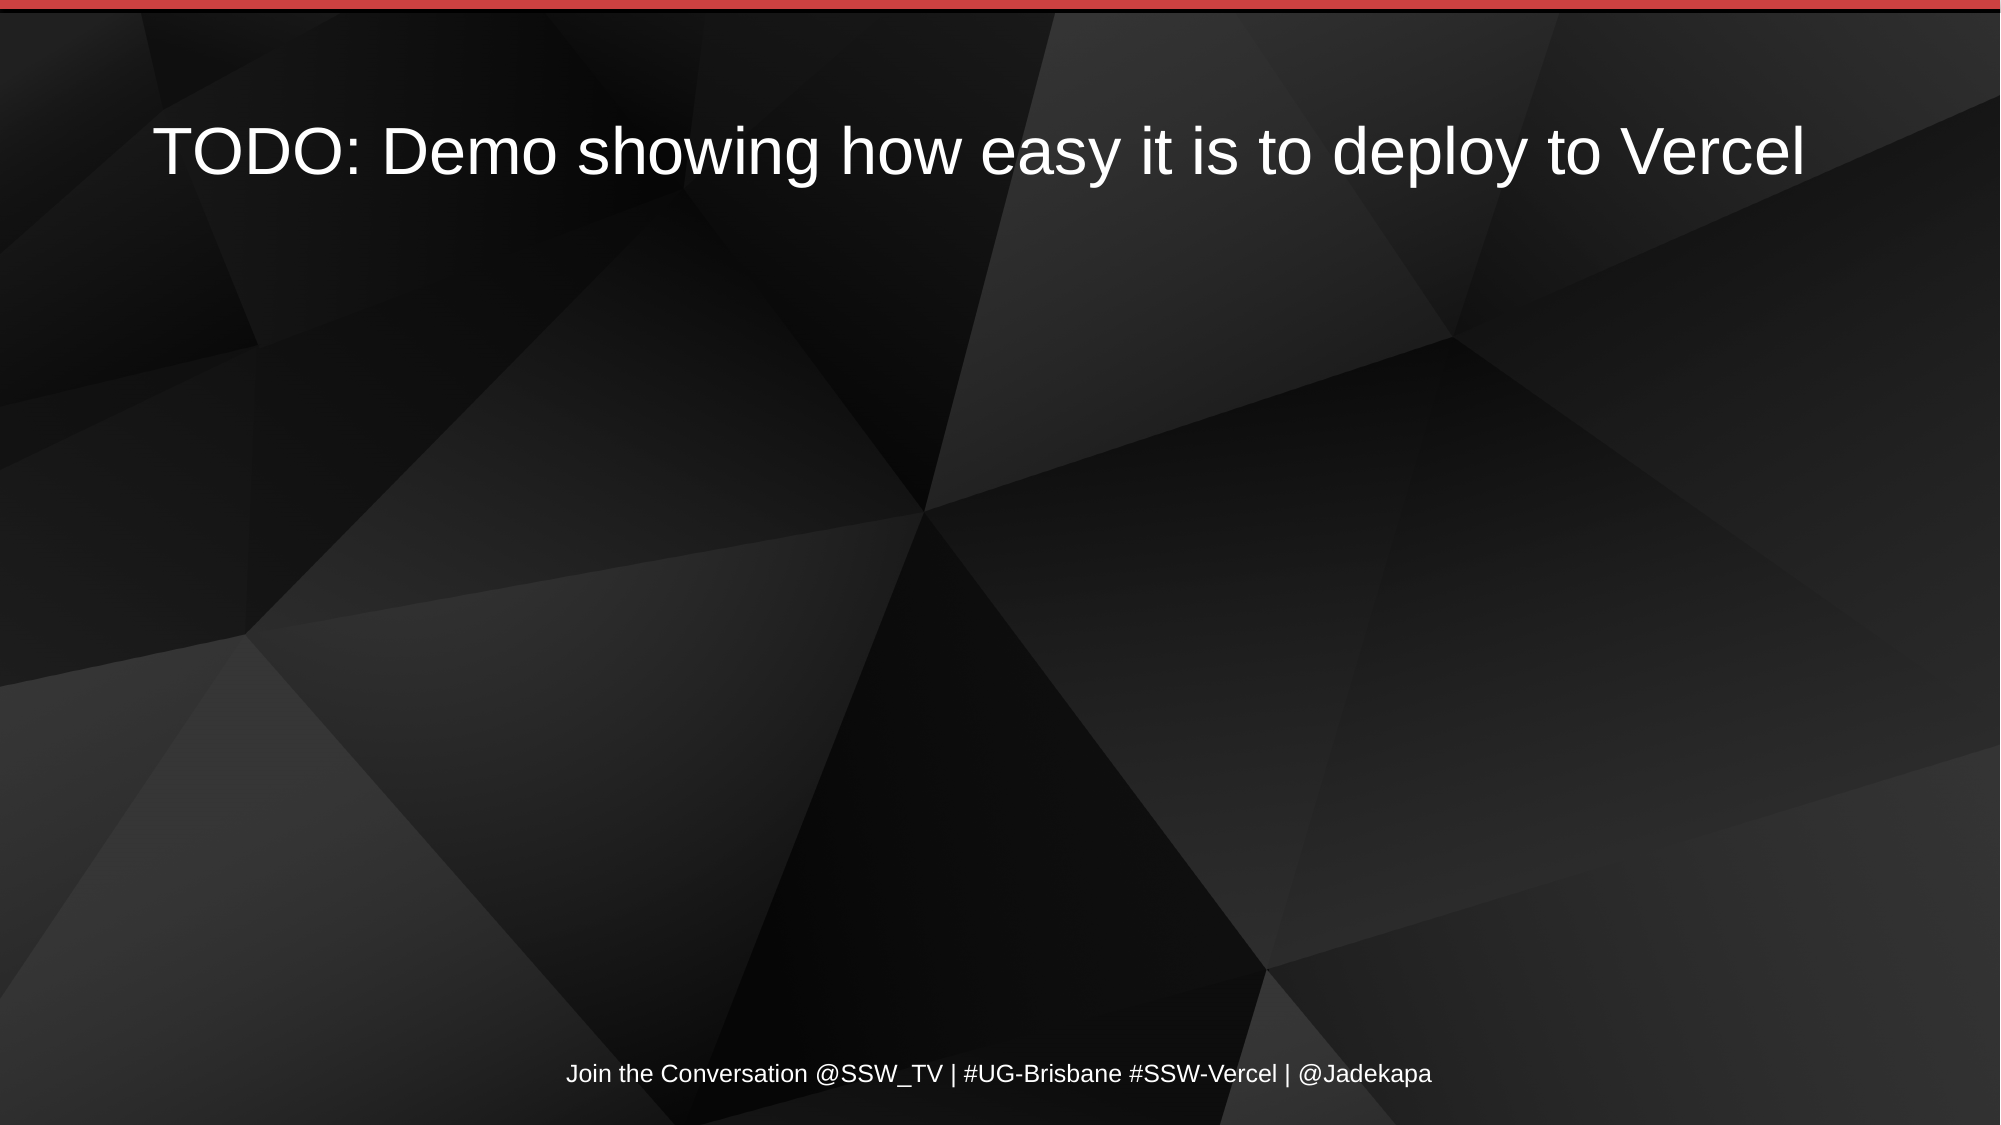

TODO: Demo showing how easy it is to deploy to Vercel
Join the Conversation @SSW_TV | #UG-Brisbane #SSW-Vercel | @Jadekapa